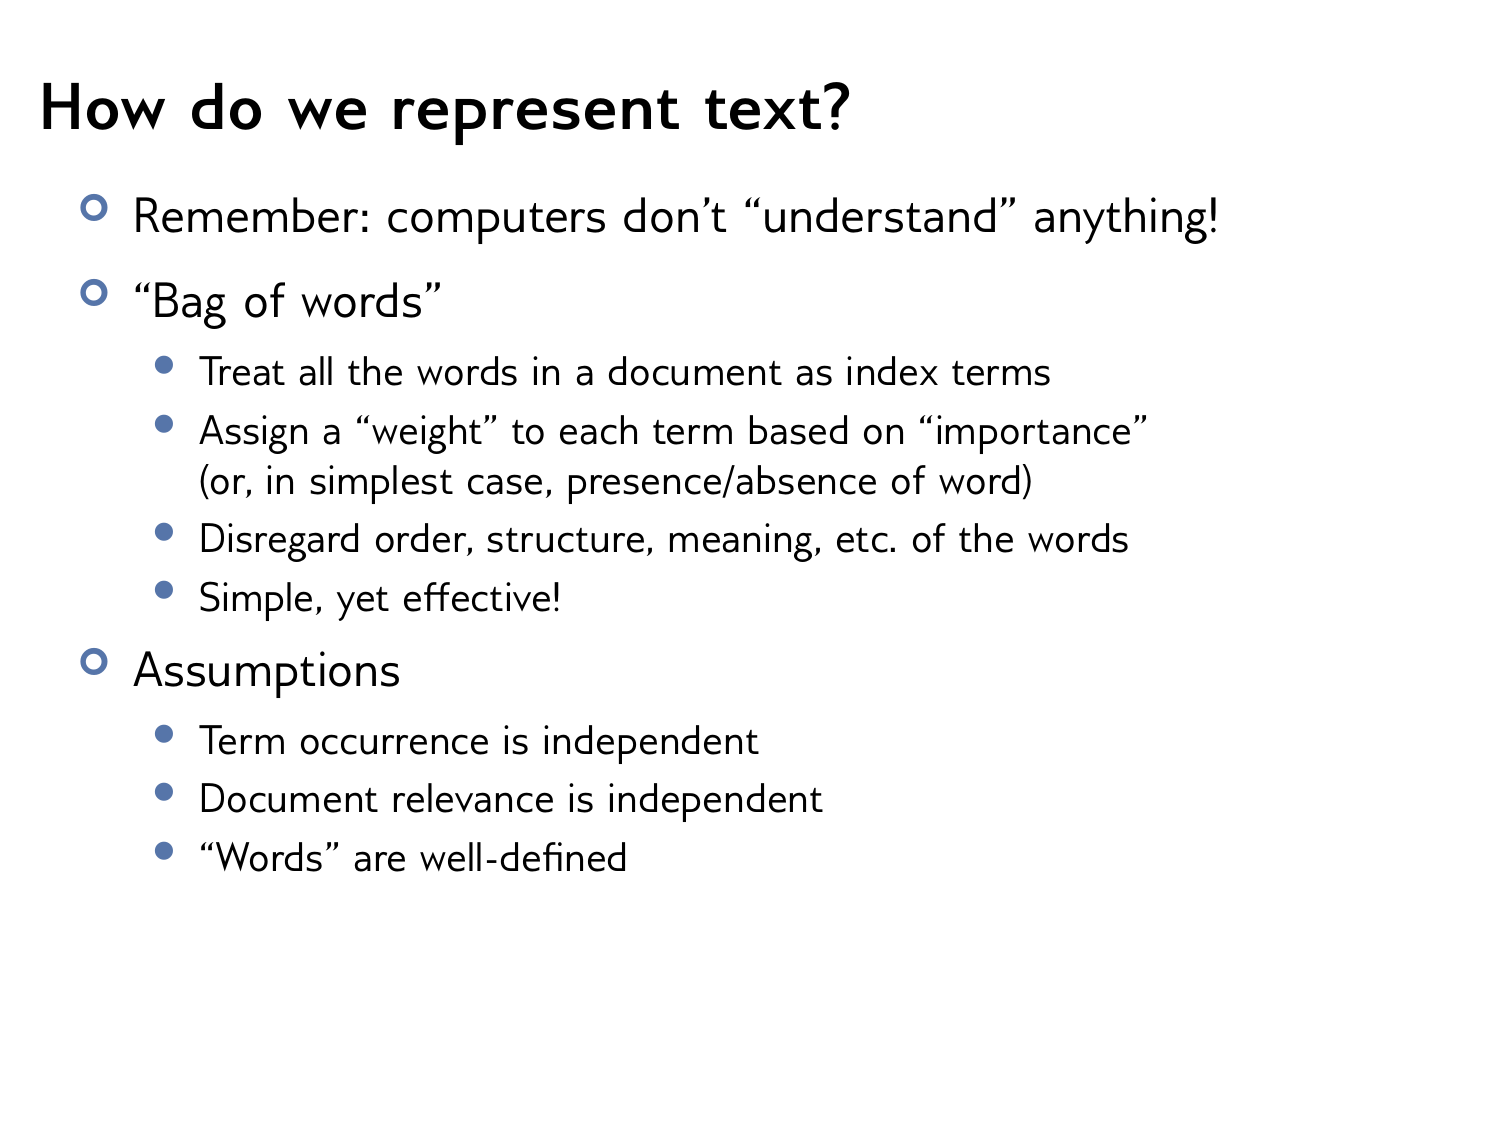

# How do we represent text?
Remember: computers don’t “understand” anything!
“Bag of words”
Treat all the words in a document as index terms
Assign a “weight” to each term based on “importance”
(or, in simplest case, presence/absence of word)
Disregard order, structure, meaning, etc. of the words
Simple, yet effective!
Assumptions
Term occurrence is independent
Document relevance is independent
“Words” are well-defined